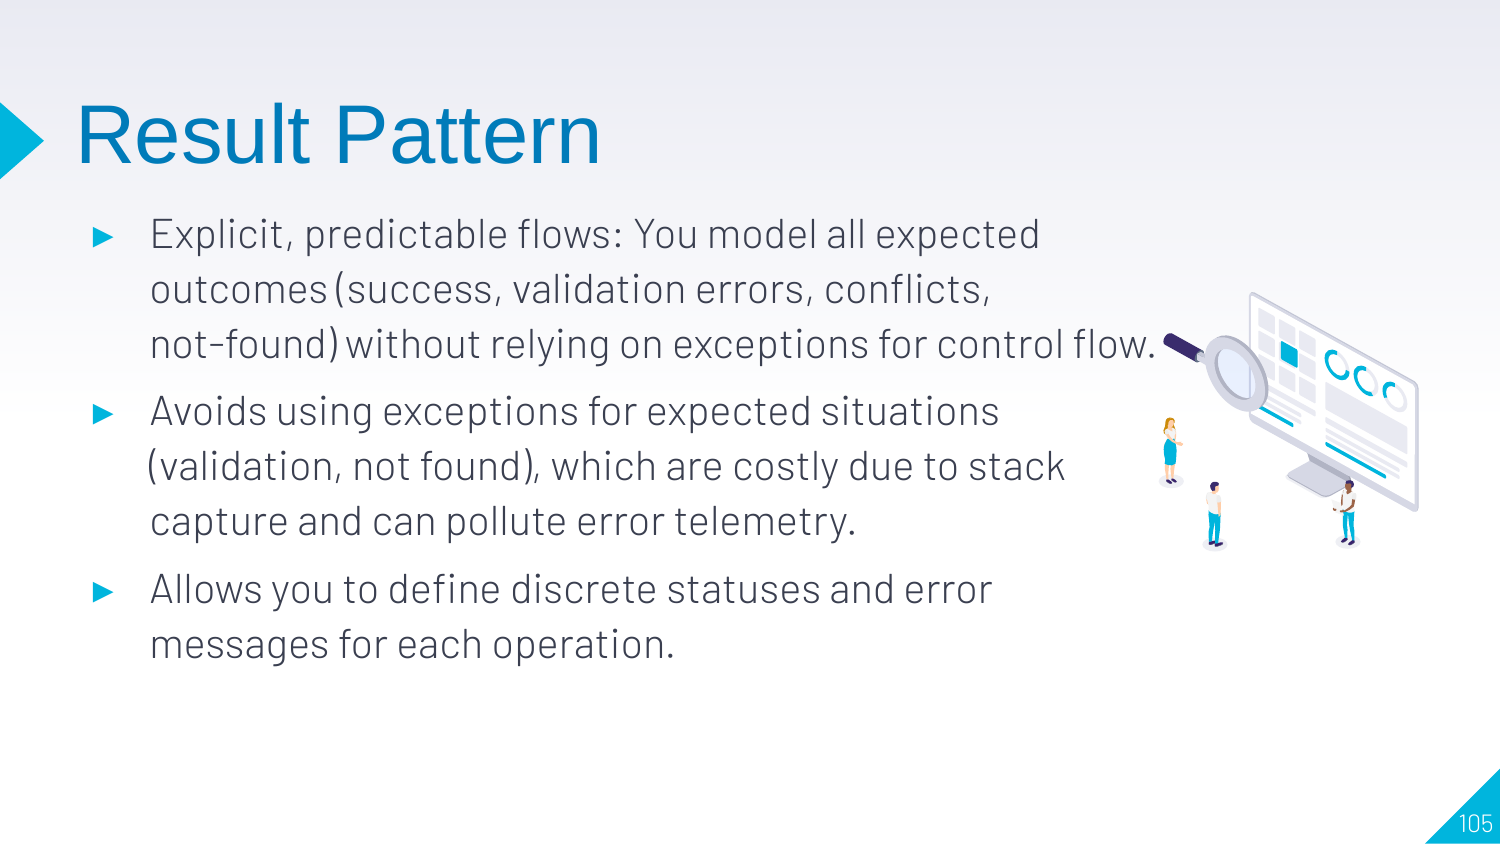

# Result Pattern
Explicit, predictable flows: You model all expected outcomes (success, validation errors, conflicts, not‑found) without relying on exceptions for control flow.
Avoids using exceptions for expected situations (validation, not found), which are costly due to stack capture and can pollute error telemetry.
Allows you to define discrete statuses and error messages for each operation.

105